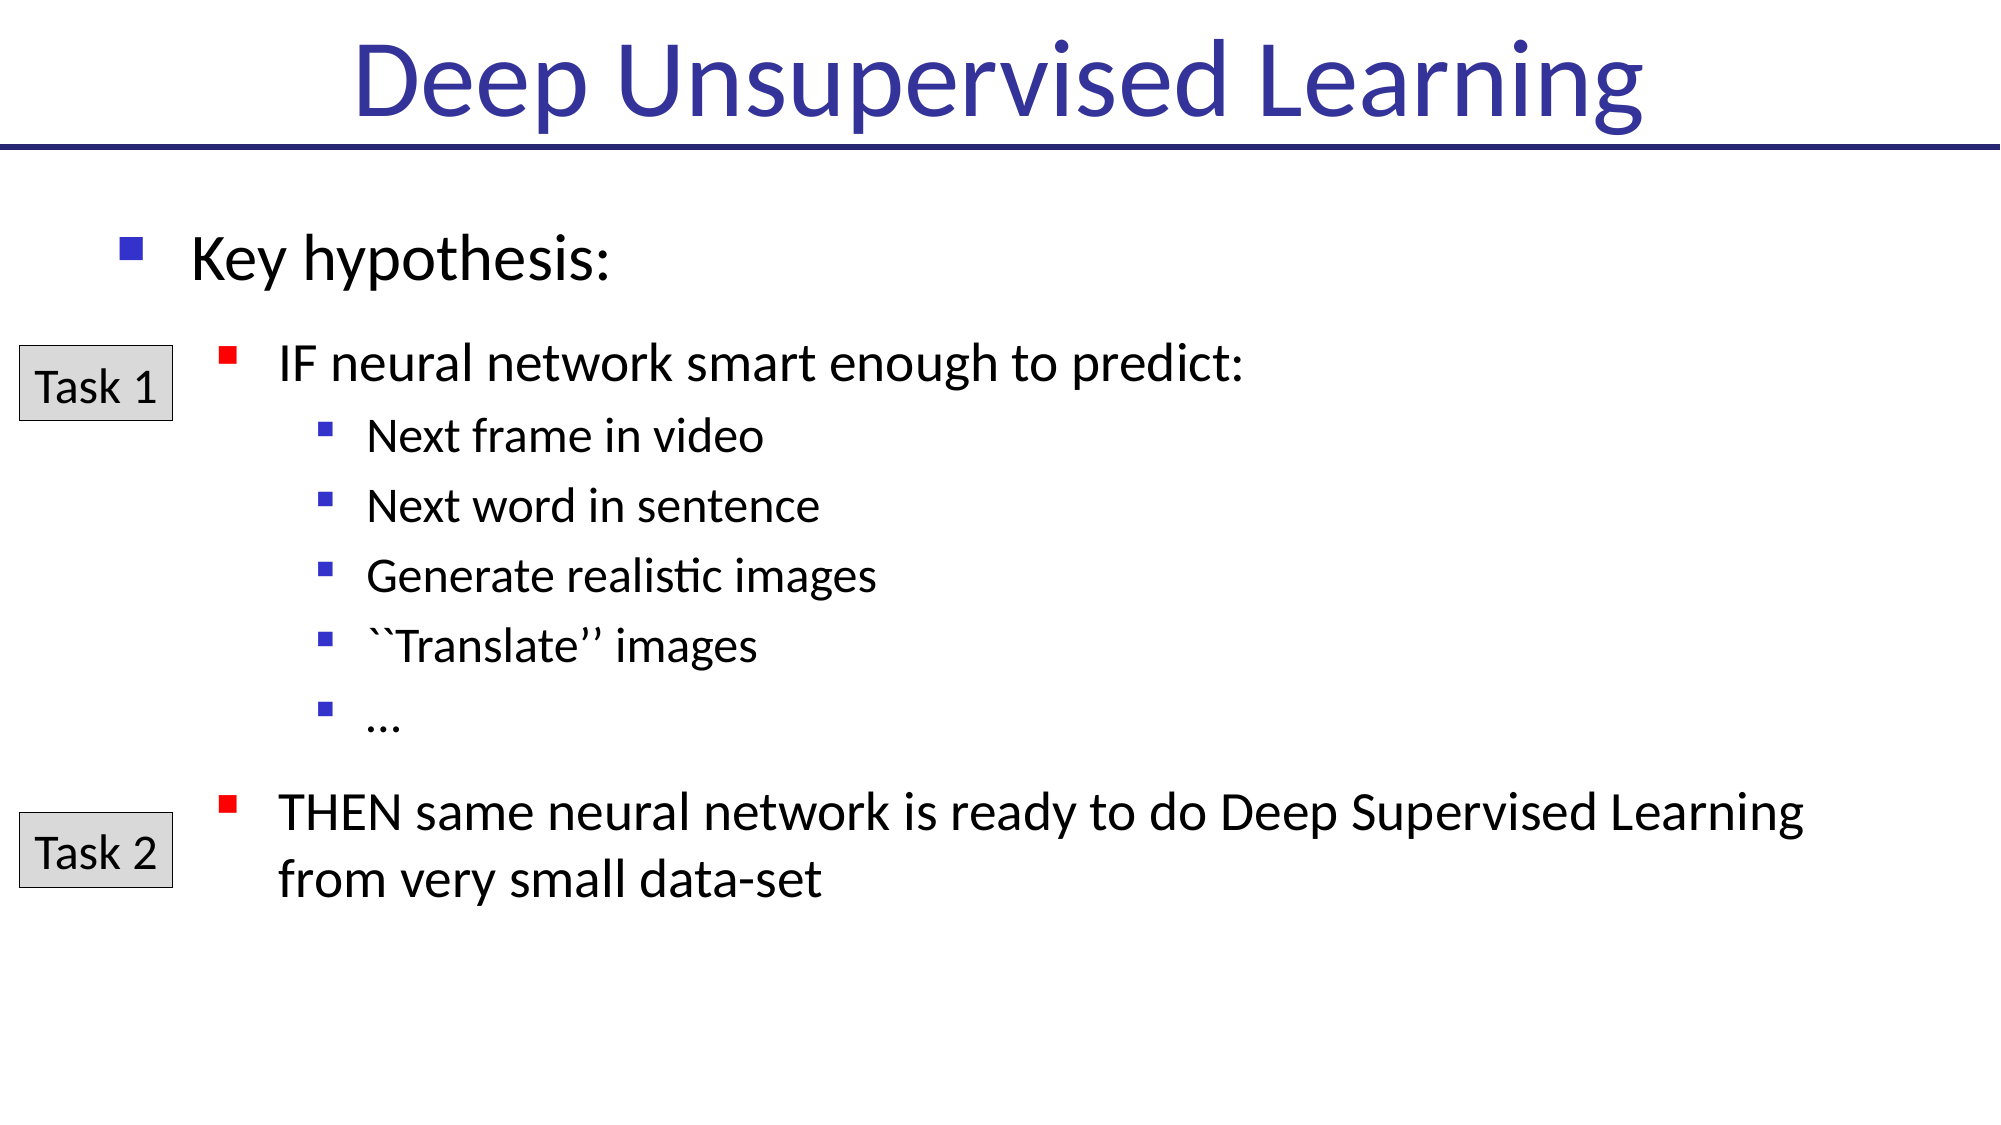

# Deep Unsupervised Learning
Key hypothesis:
IF neural network smart enough to predict:
Next frame in video
Next word in sentence
Generate realistic images
``Translate’’ images
…
THEN same neural network is ready to do Deep Supervised Learning from very small data-set
Task 1
Task 2